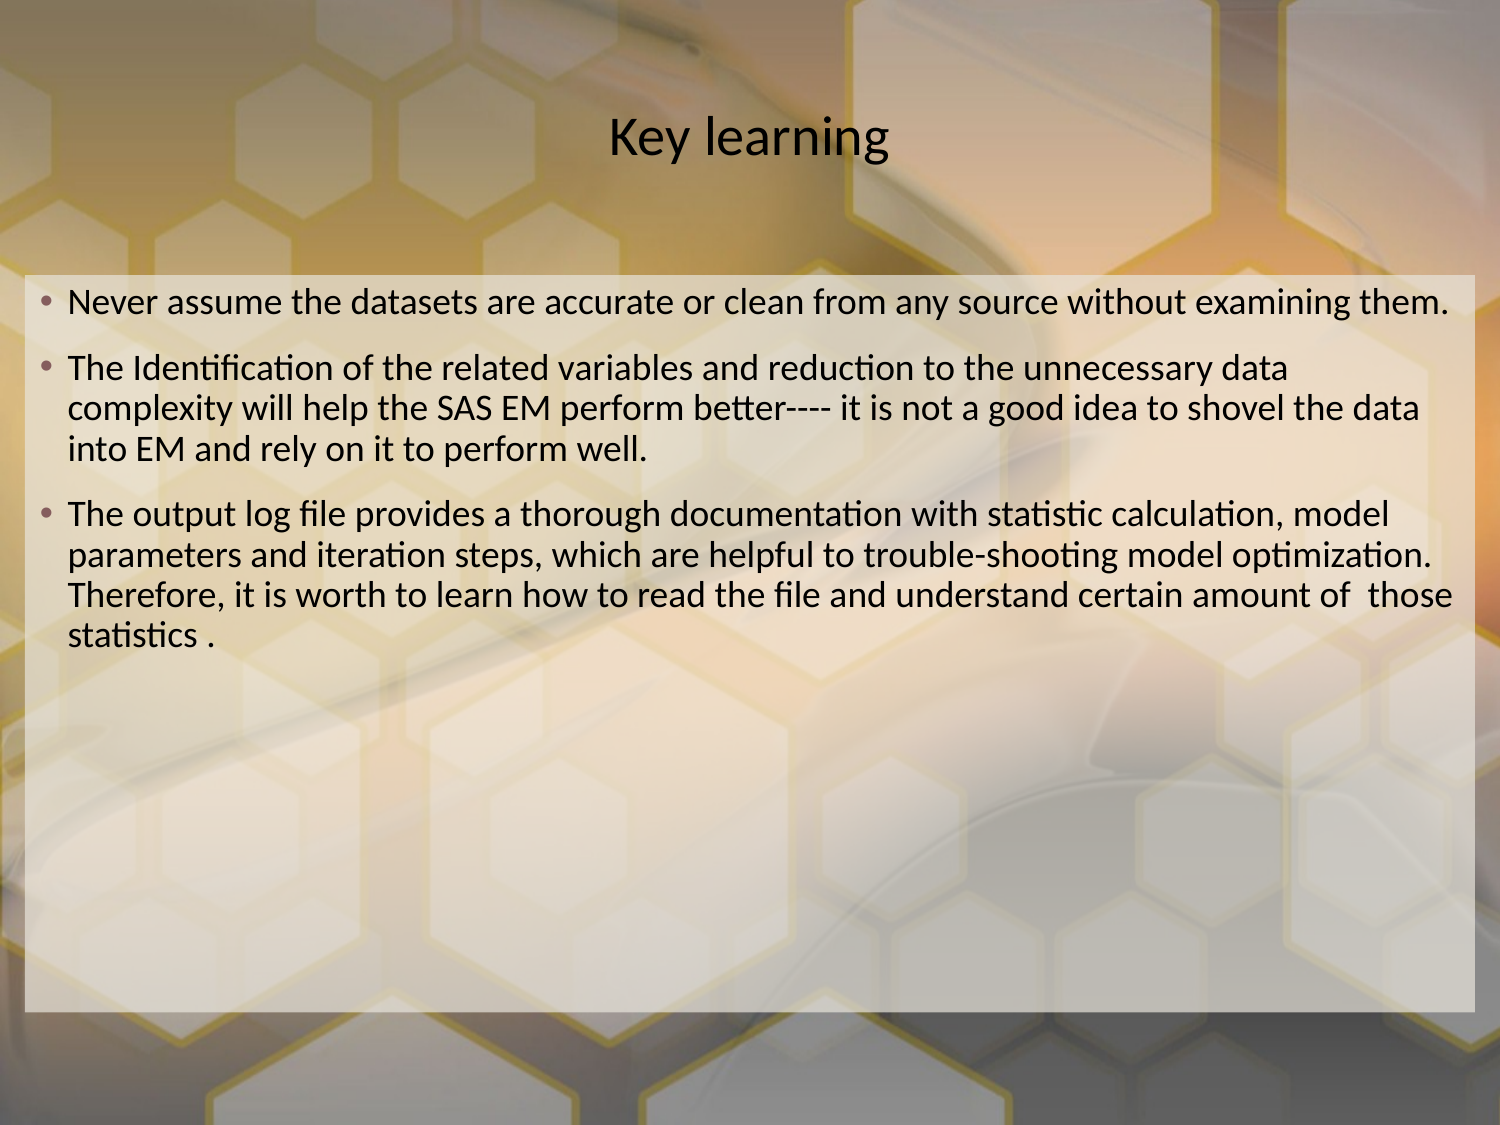

# Key learning
Never assume the datasets are accurate or clean from any source without examining them.
The Identification of the related variables and reduction to the unnecessary data complexity will help the SAS EM perform better---- it is not a good idea to shovel the data into EM and rely on it to perform well.
The output log file provides a thorough documentation with statistic calculation, model parameters and iteration steps, which are helpful to trouble-shooting model optimization. Therefore, it is worth to learn how to read the file and understand certain amount of  those statistics .